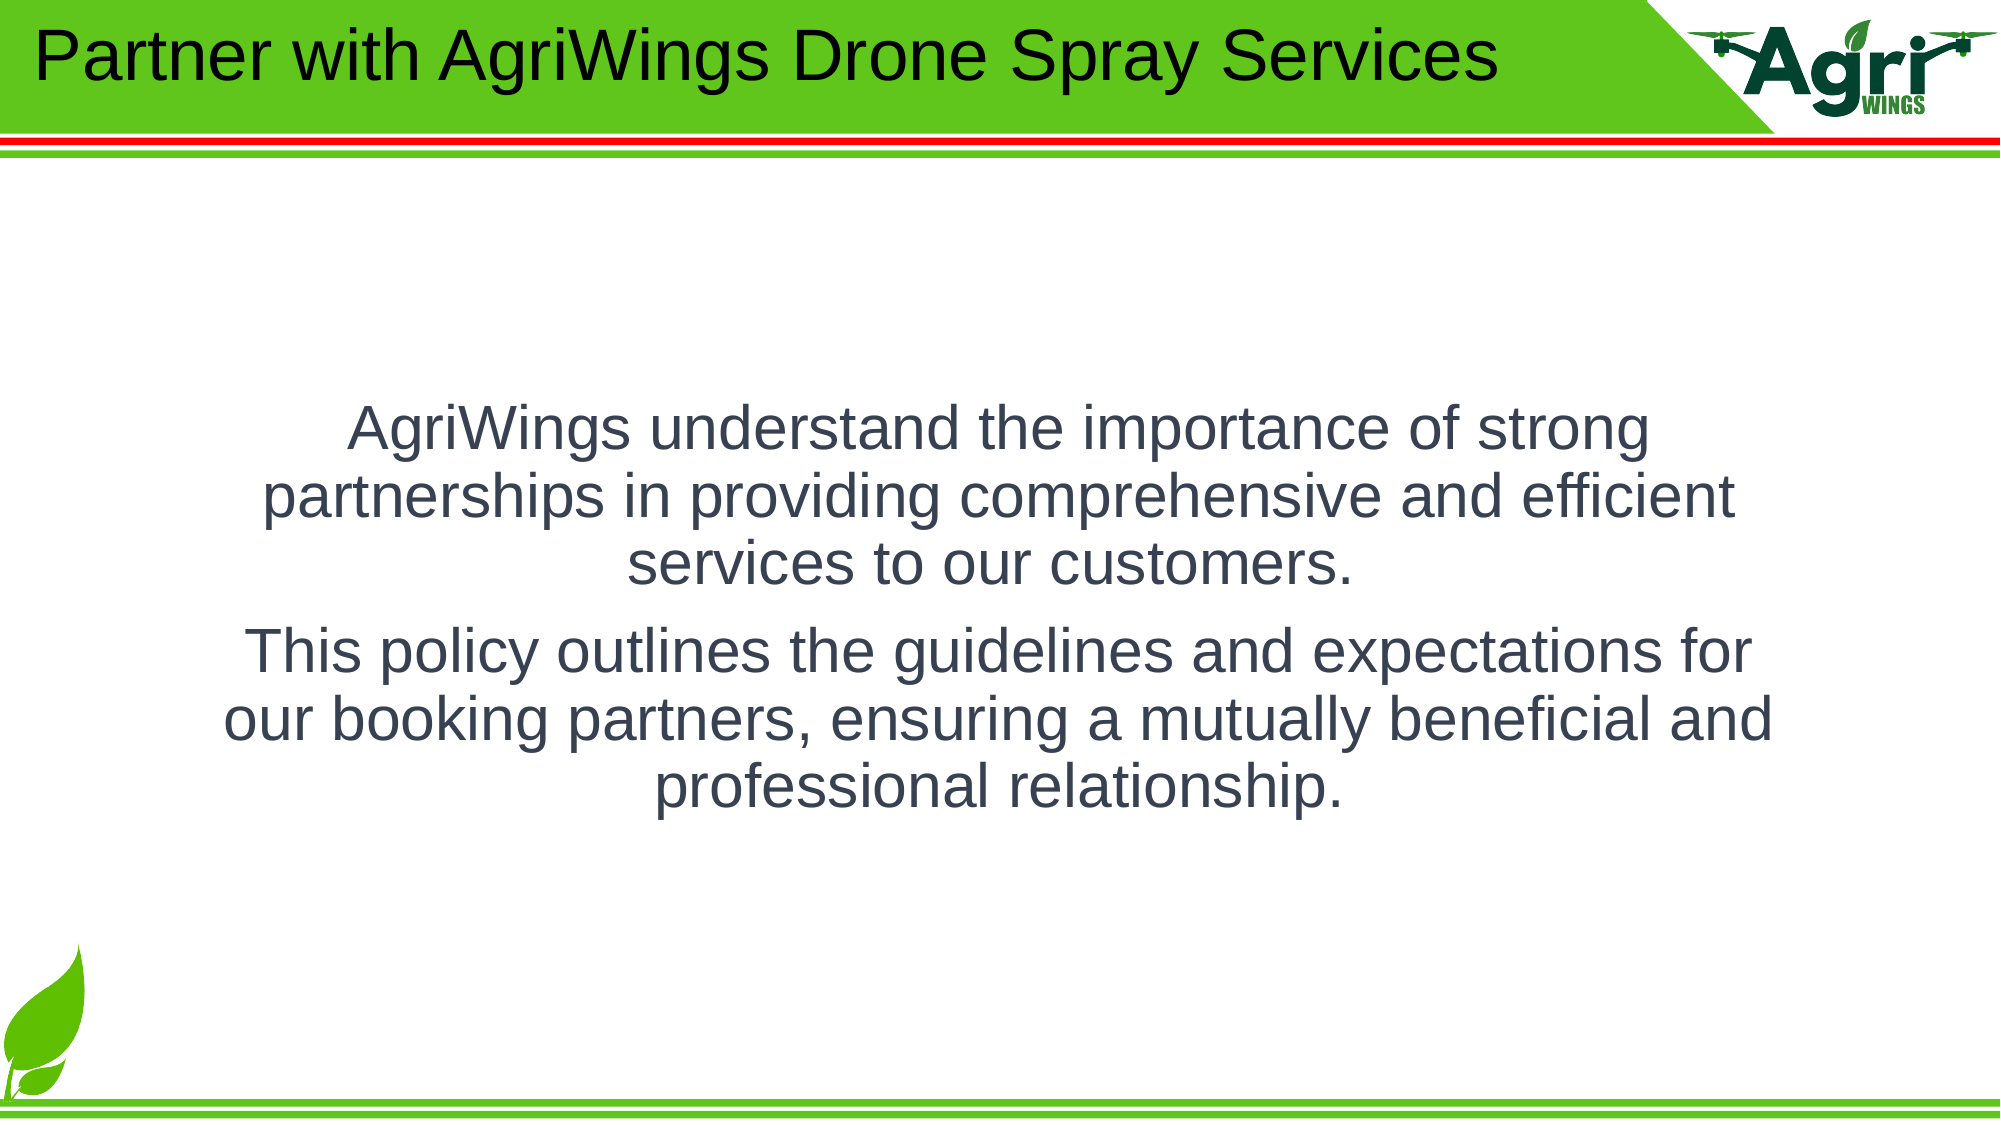

# Partner with AgriWings Drone Spray Services
AgriWings understand the importance of strong partnerships in providing comprehensive and efficient services to our customers.
This policy outlines the guidelines and expectations for our booking partners, ensuring a mutually beneficial and professional relationship.